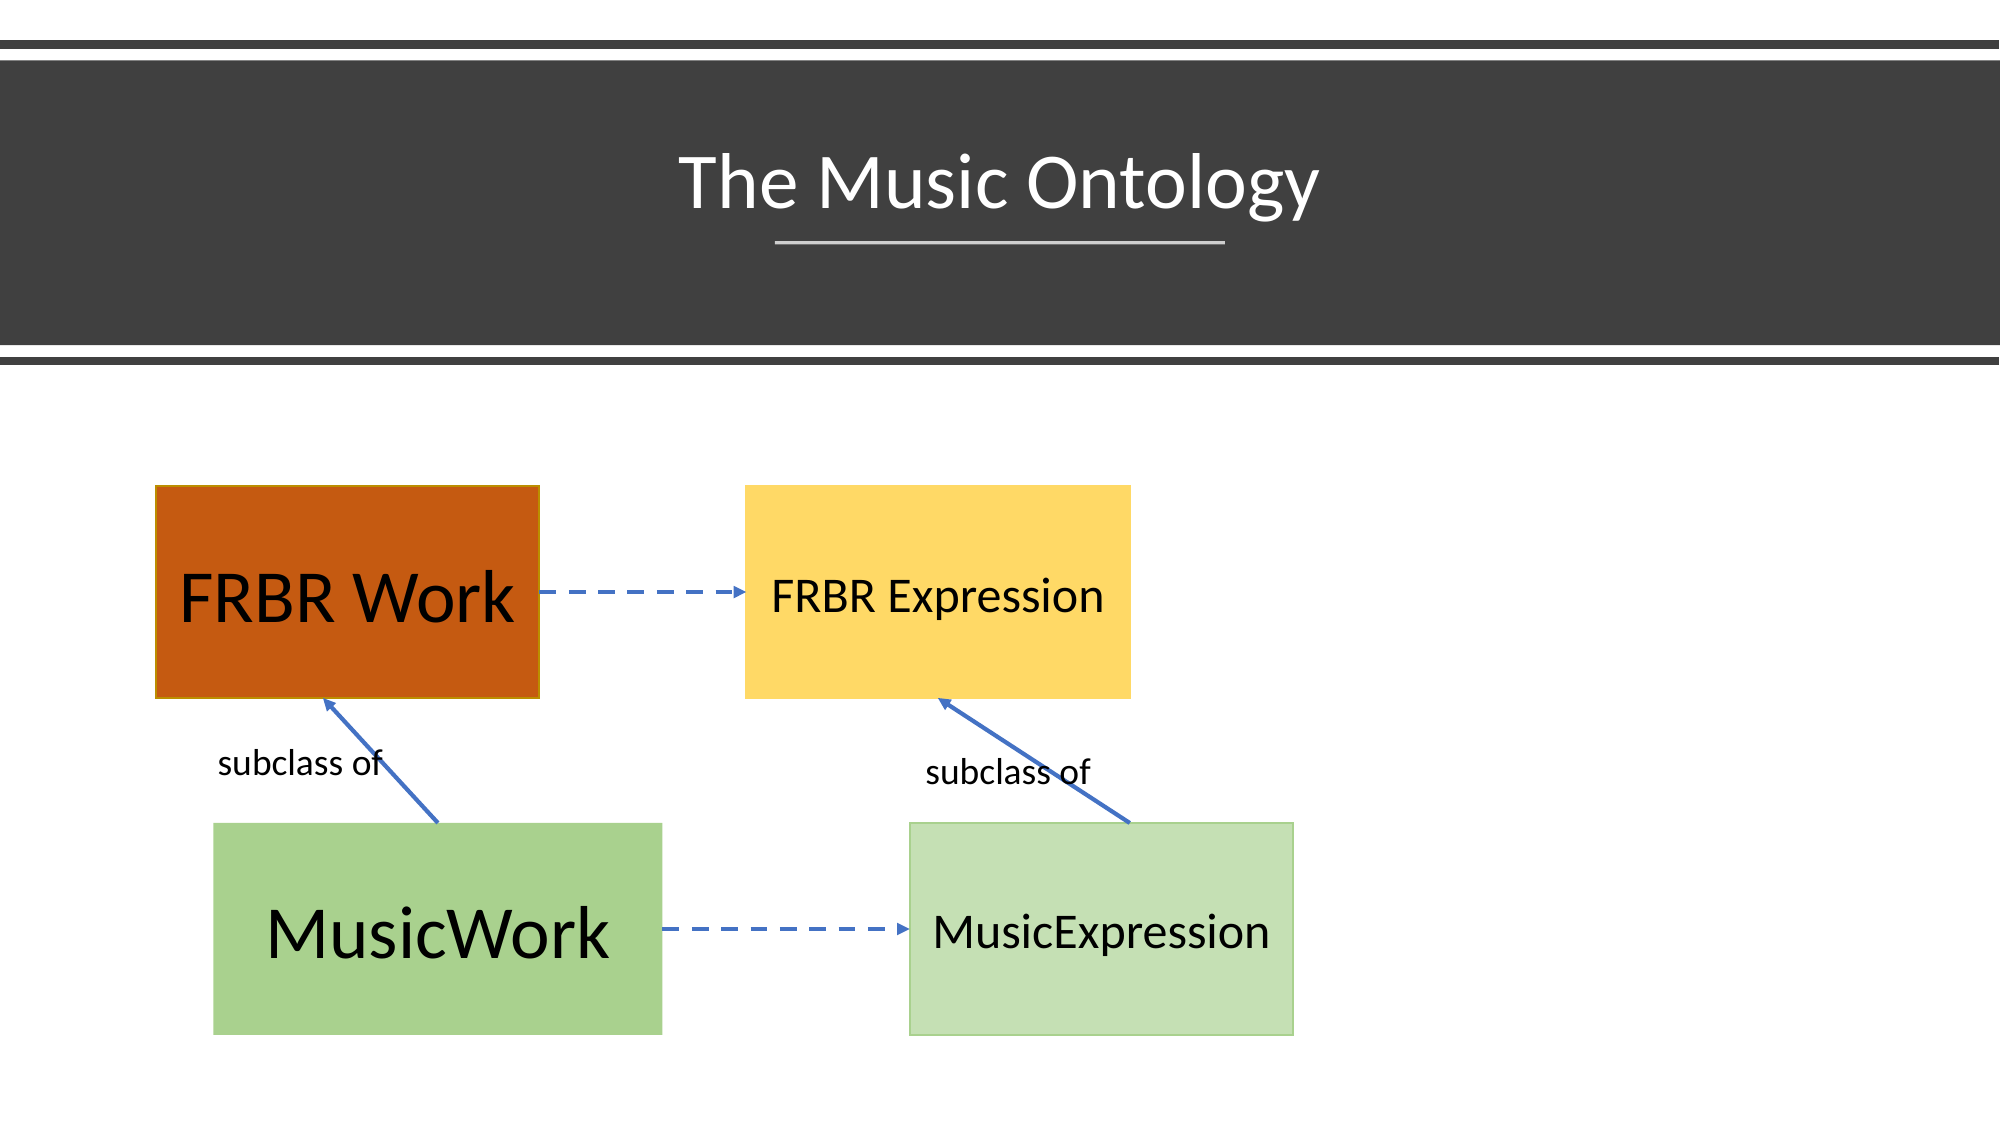

# The Music Ontology
FRBR Expression
FRBR Work
subclass of
subclass of
MusicExpression
MusicWork